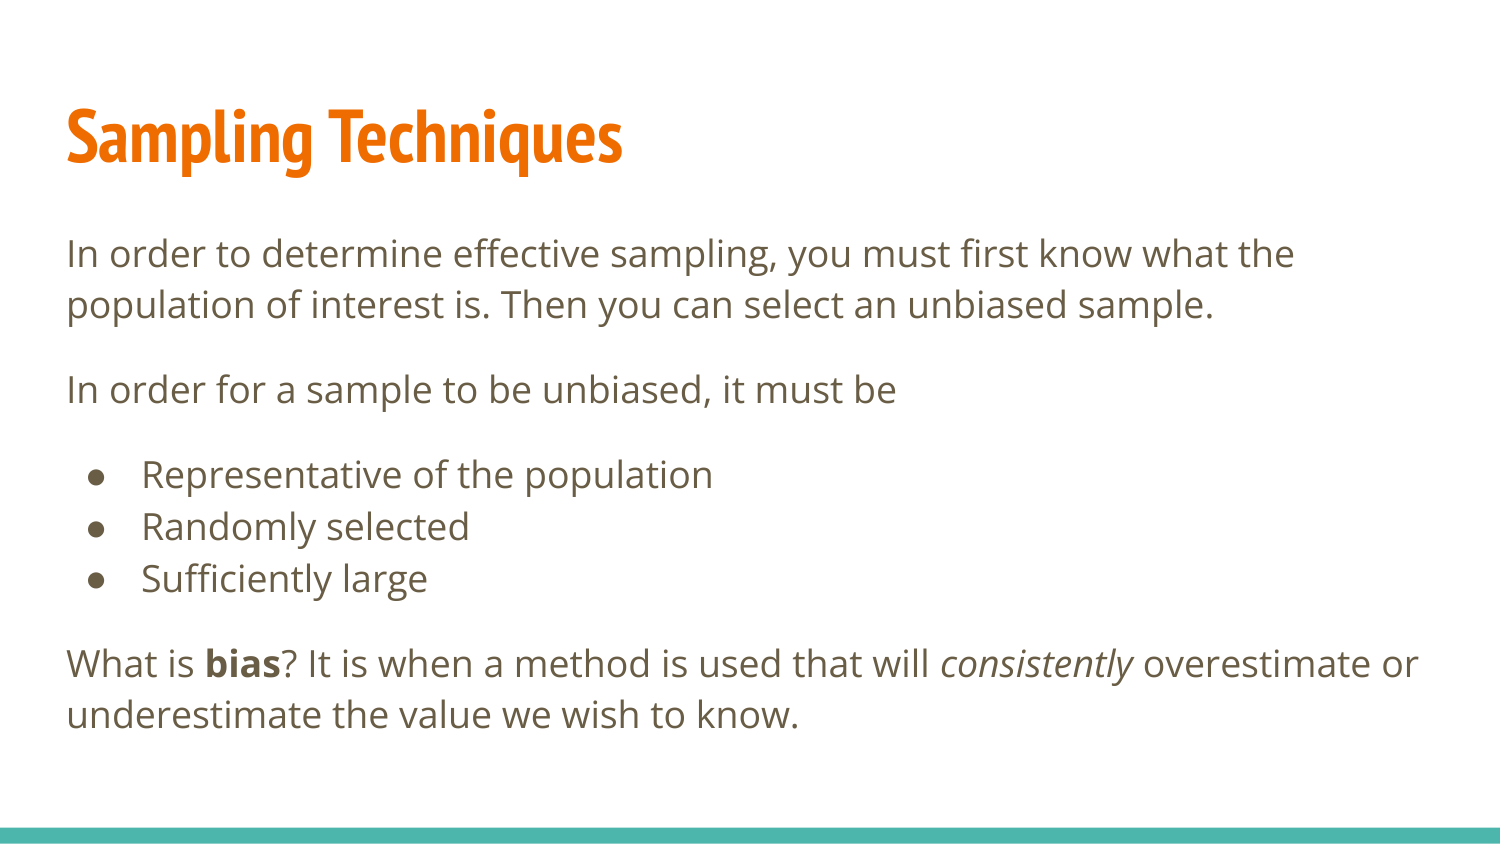

# Sampling Techniques
In order to determine effective sampling, you must first know what the population of interest is. Then you can select an unbiased sample.
In order for a sample to be unbiased, it must be
Representative of the population
Randomly selected
Sufficiently large
What is bias? It is when a method is used that will consistently overestimate or underestimate the value we wish to know.